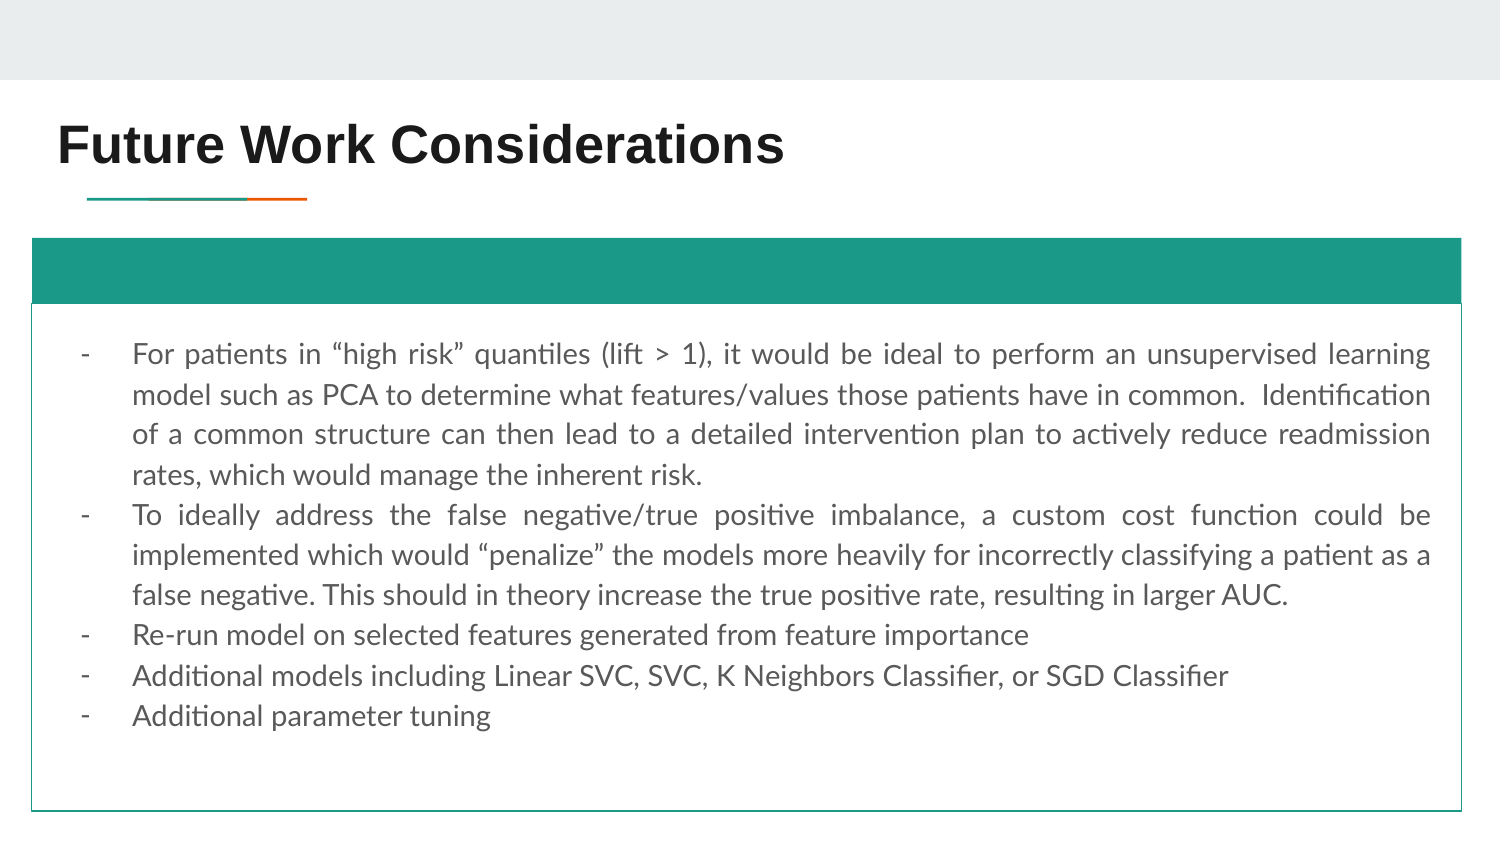

# Future Work Considerations

For patients in “high risk” quantiles (lift > 1), it would be ideal to perform an unsupervised learning model such as PCA to determine what features/values those patients have in common.  Identification of a common structure can then lead to a detailed intervention plan to actively reduce readmission rates, which would manage the inherent risk.
To ideally address the false negative/true positive imbalance, a custom cost function could be implemented which would “penalize” the models more heavily for incorrectly classifying a patient as a false negative. This should in theory increase the true positive rate, resulting in larger AUC.
Re-run model on selected features generated from feature importance
Additional models including Linear SVC, SVC, K Neighbors Classifier, or SGD Classifier
Additional parameter tuning